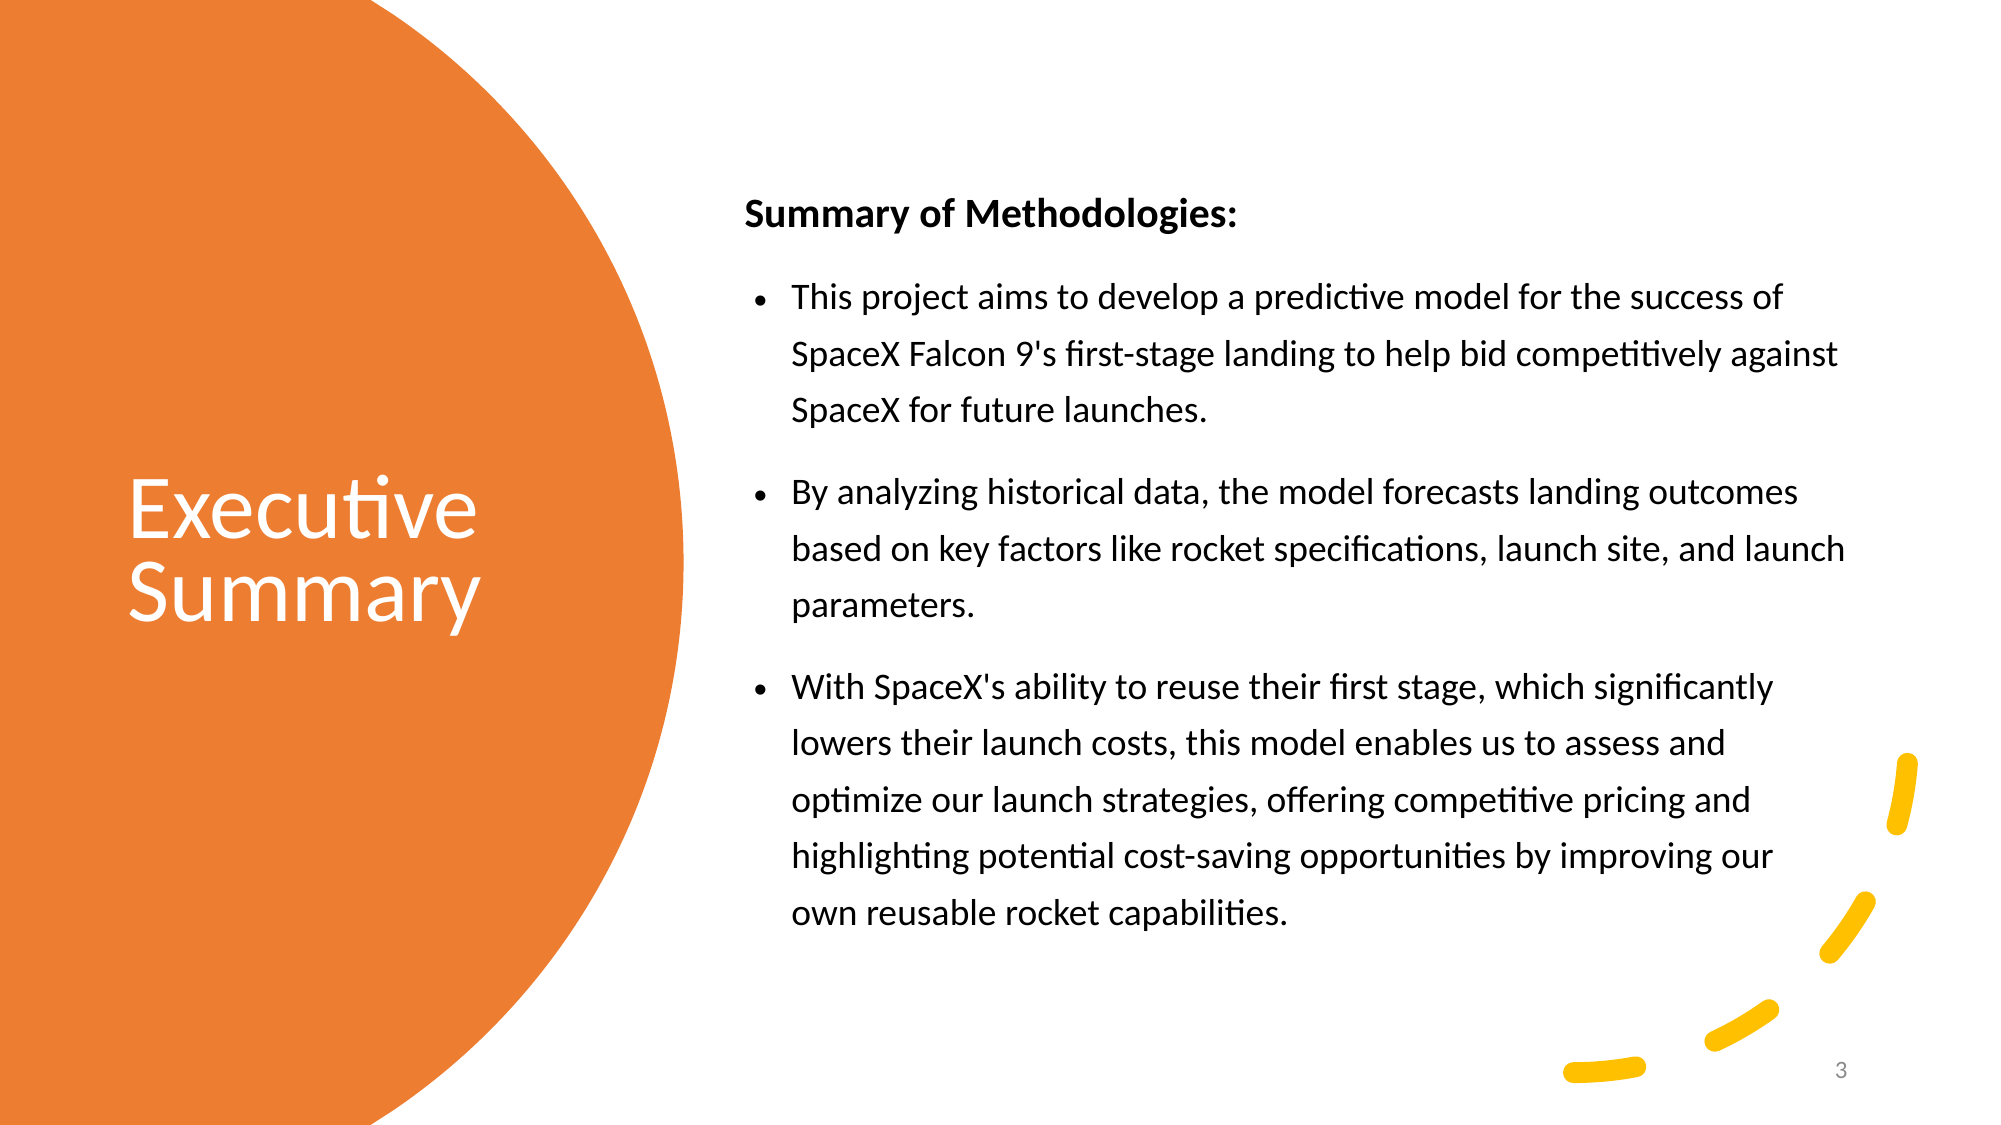

Summary of Methodologies:
This project aims to develop a predictive model for the success of SpaceX Falcon 9's first-stage landing to help bid competitively against SpaceX for future launches.
By analyzing historical data, the model forecasts landing outcomes based on key factors like rocket specifications, launch site, and launch parameters.
With SpaceX's ability to reuse their first stage, which significantly lowers their launch costs, this model enables us to assess and optimize our launch strategies, offering competitive pricing and highlighting potential cost-saving opportunities by improving our own reusable rocket capabilities.
Executive Summary

3